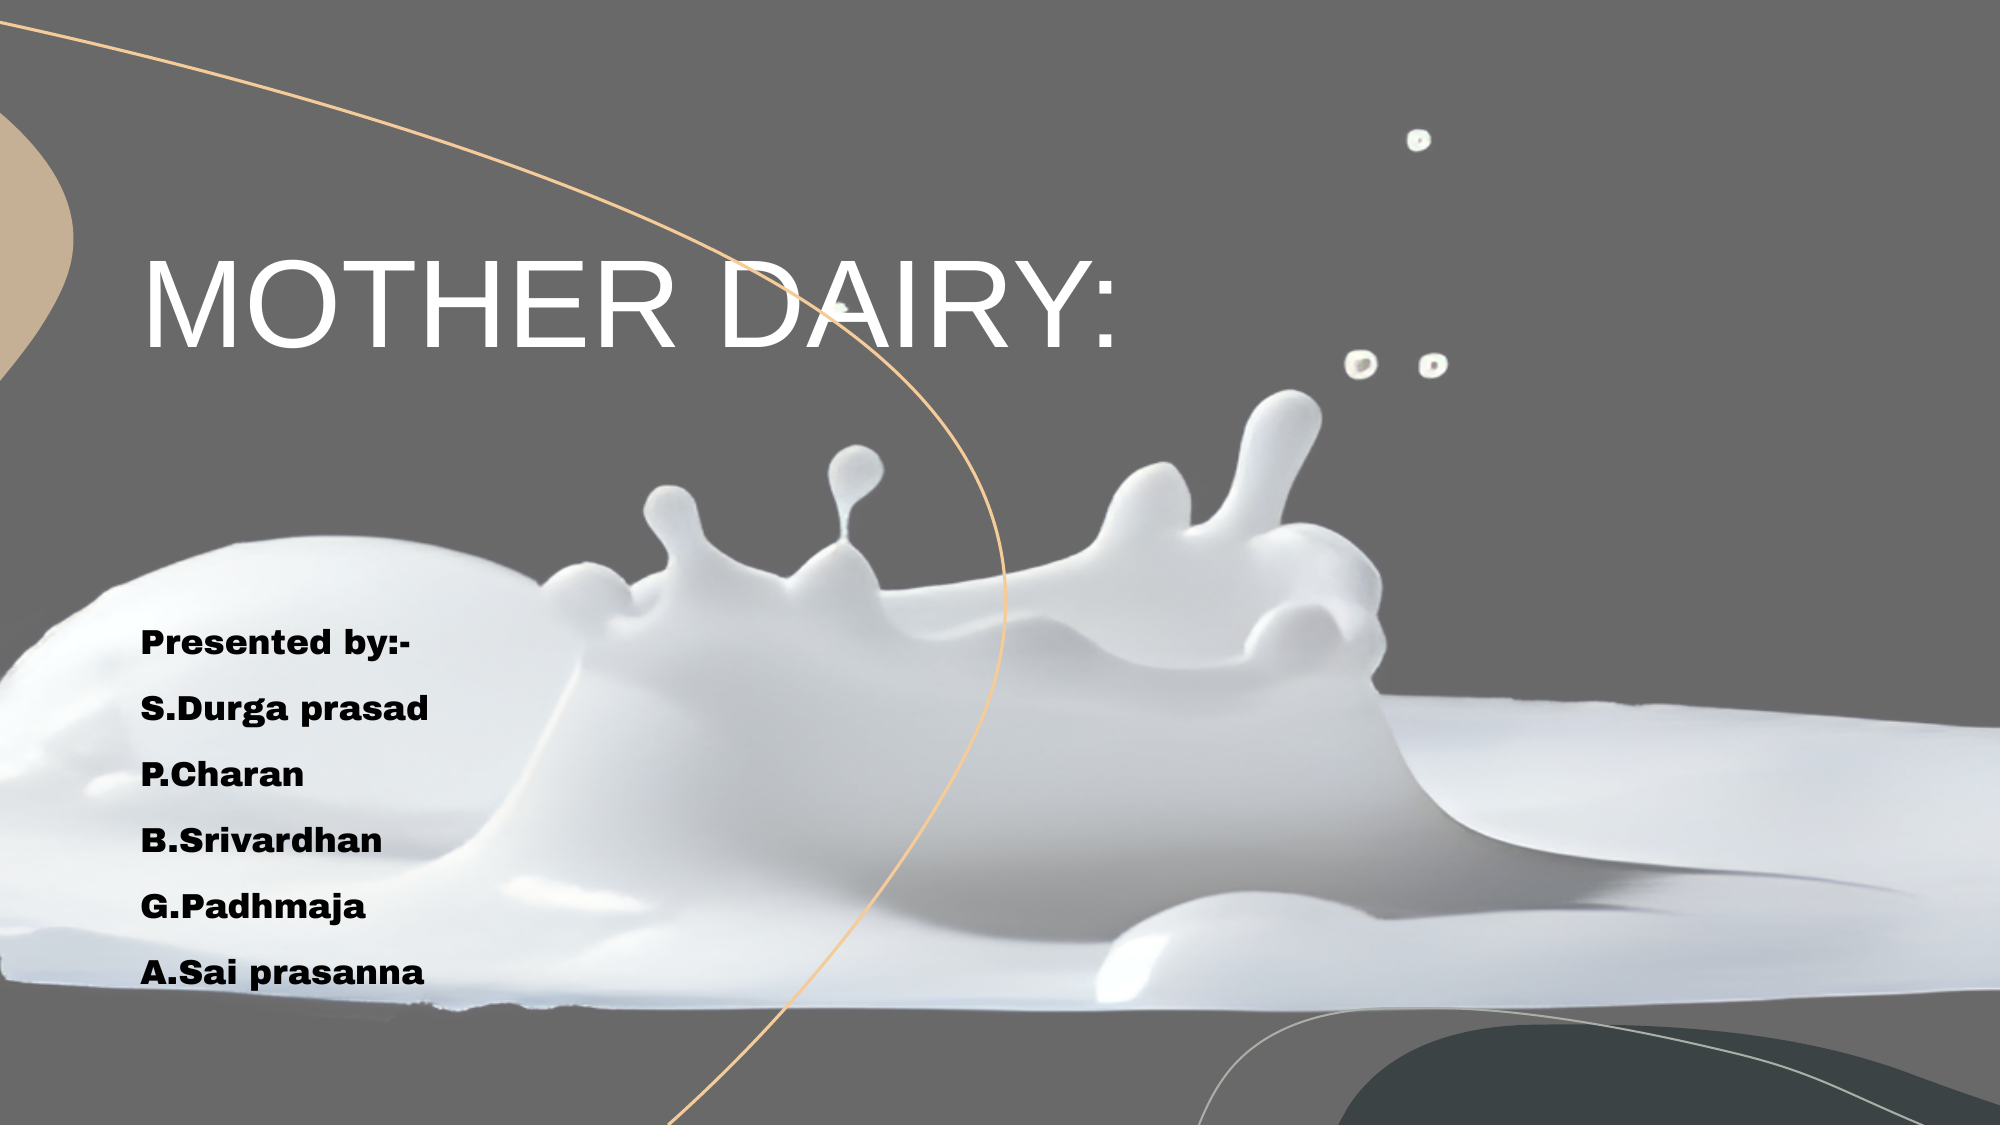

# MOTHER DAIRY:
Presented by:-
S.Durga prasad
P.Charan
B.Srivardhan
G.Padhmaja
A.Sai prasanna